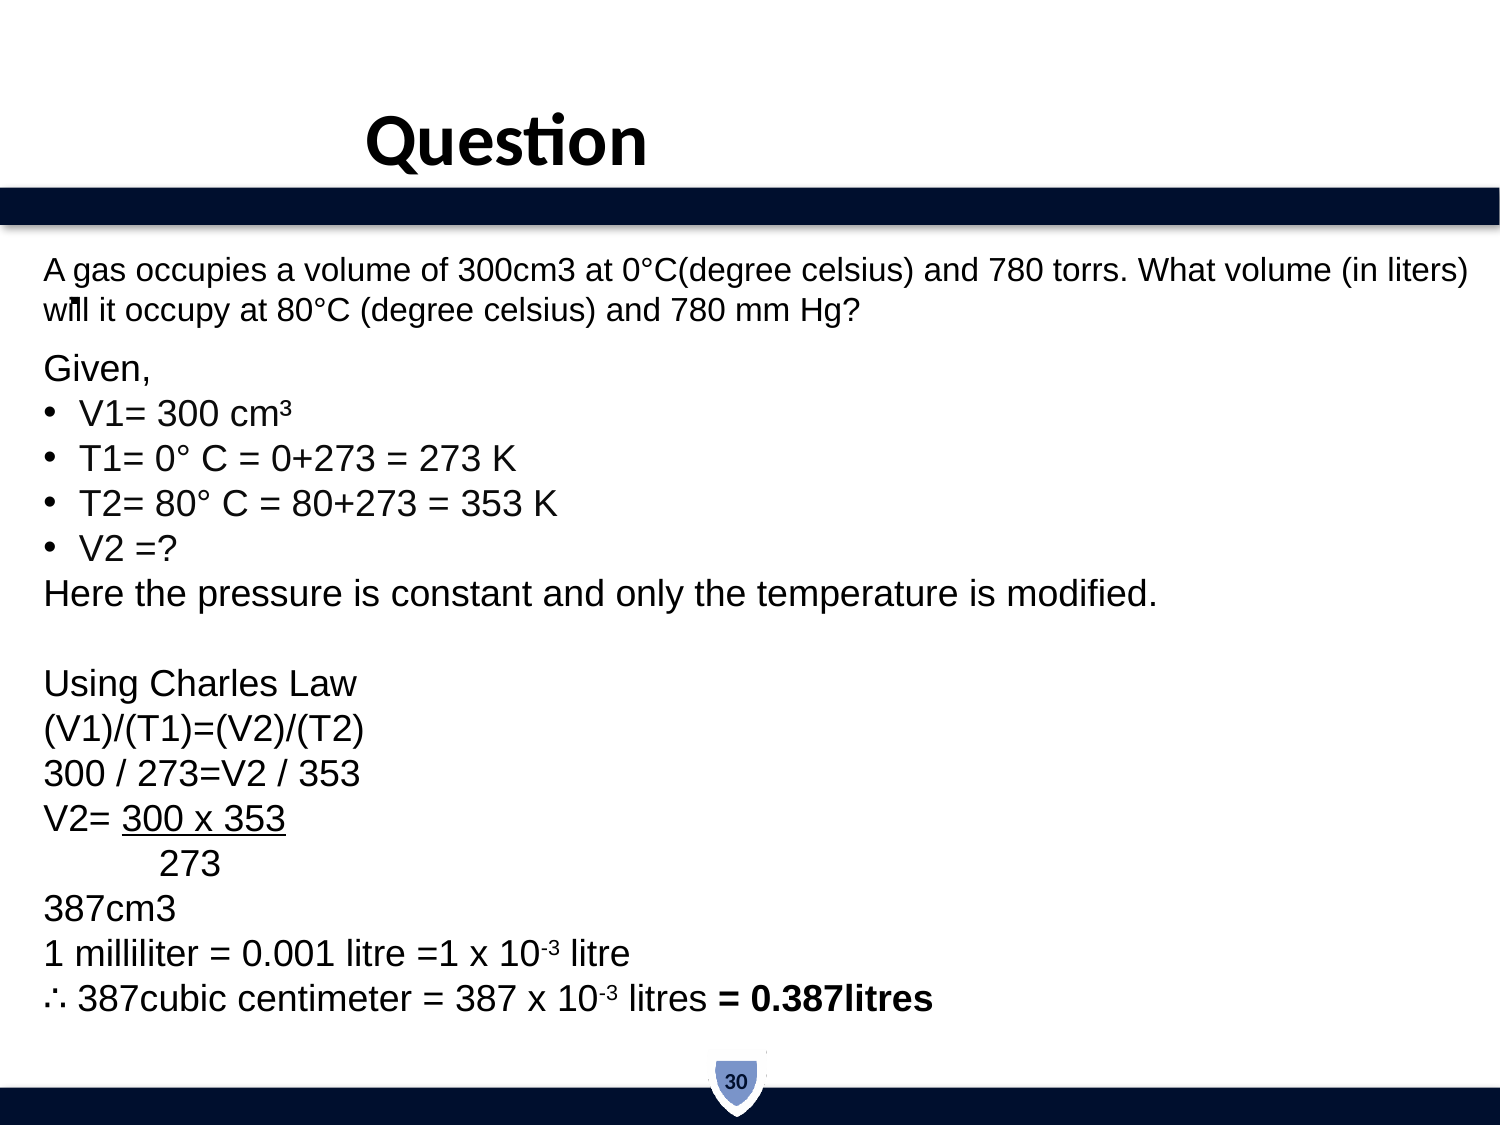

Question
.
A gas occupies a volume of 300cm3 at 0°C(degree celsius) and 780 torrs. What volume (in liters) will it occupy at 80°C (degree celsius) and 780 mm Hg?
Given,
V1= 300 cm³
T1= 0° C = 0+273 = 273 K
T2= 80° C = 80+273 = 353 K
V2 =?
Here the pressure is constant and only the temperature is modified.

Using Charles Law
(V1)/(T1)=(V2)/(T2)
300 / 273=V2 / 353
V2= 300 x 353
           273
387cm3
1 milliliter = 0.001 litre =1 x 10-3 litre
∴ 387cubic centimeter = 387 x 10-3 litres = 0.387litres

30